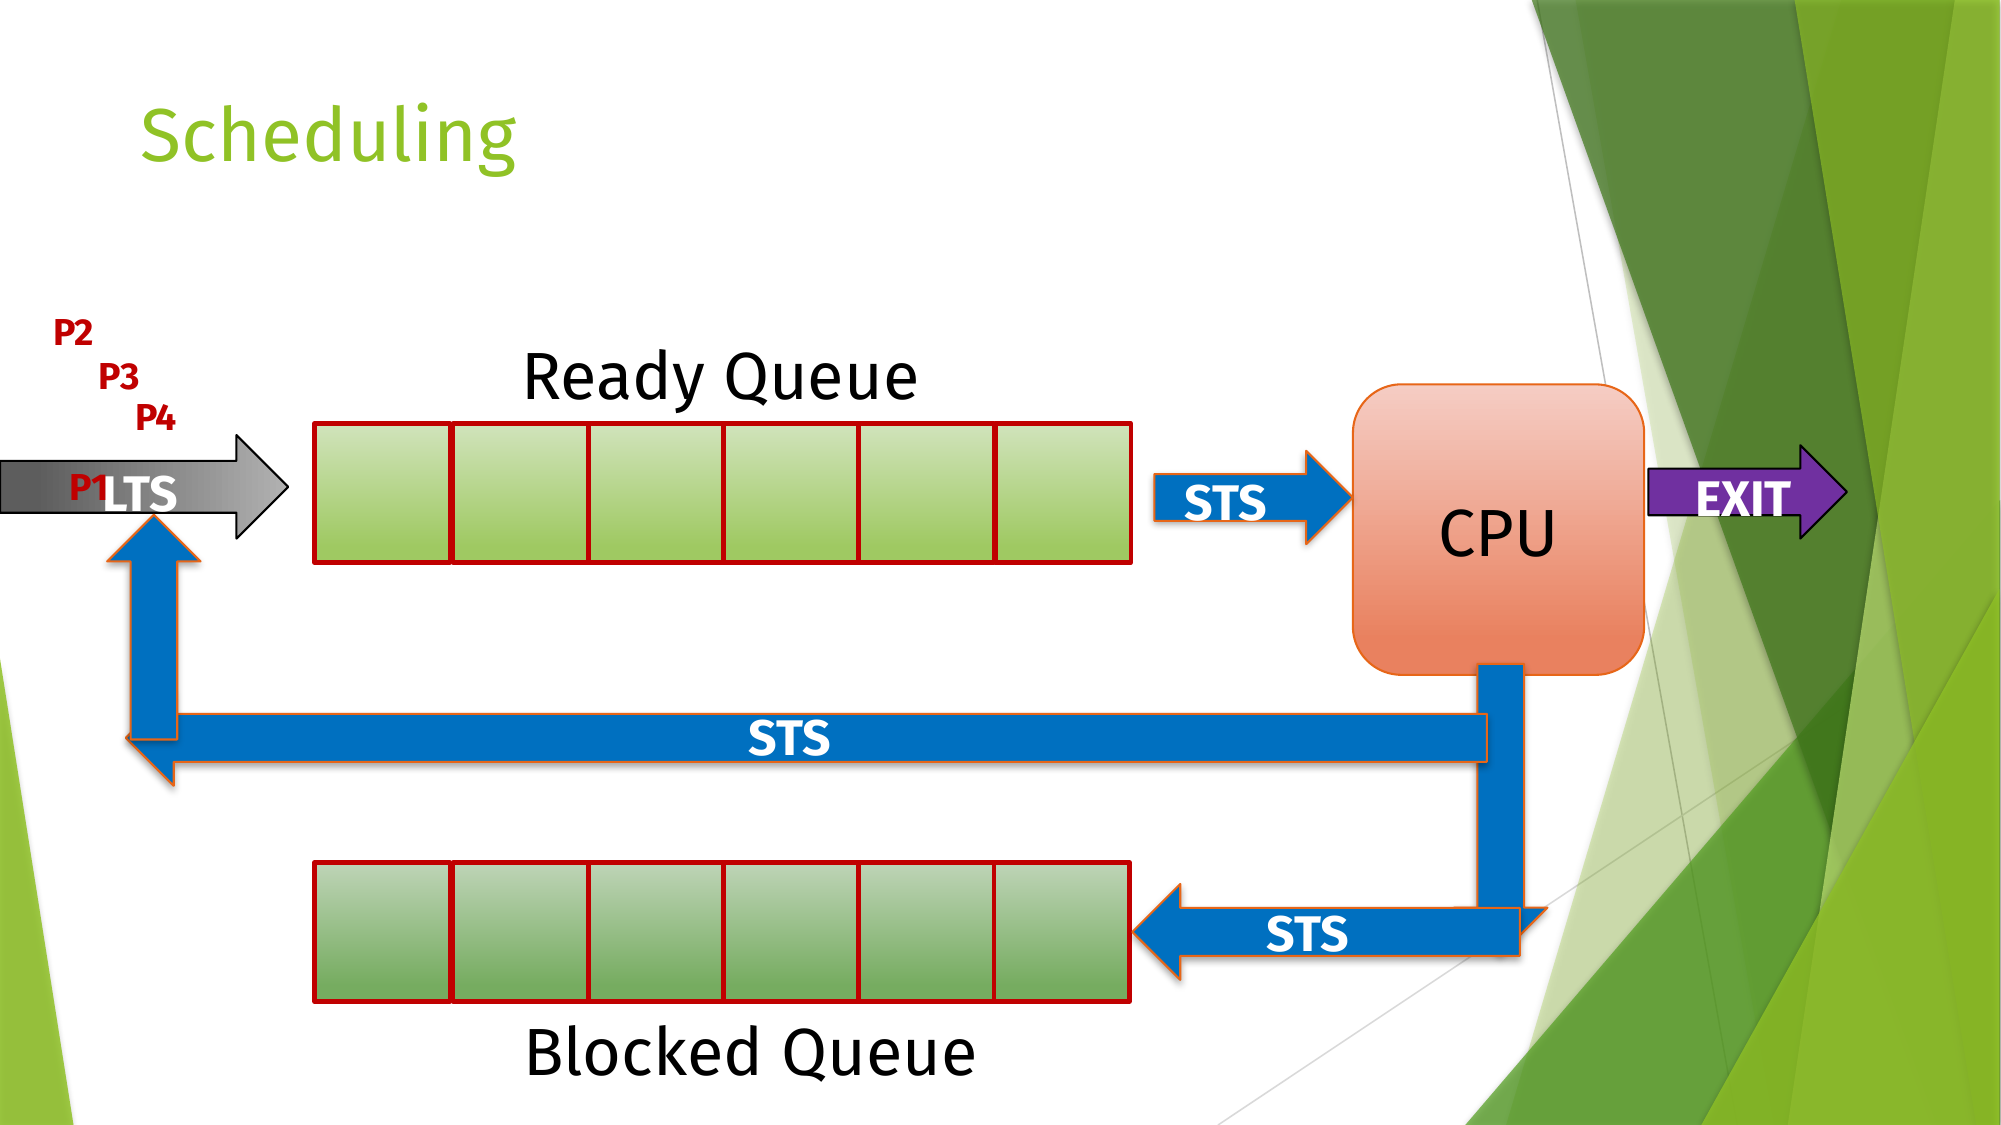

# Scheduling
P2
Ready Queue

P3
CPU
P4

LTS
P1
EXIT
STS

STS

STS
Blocked Queue